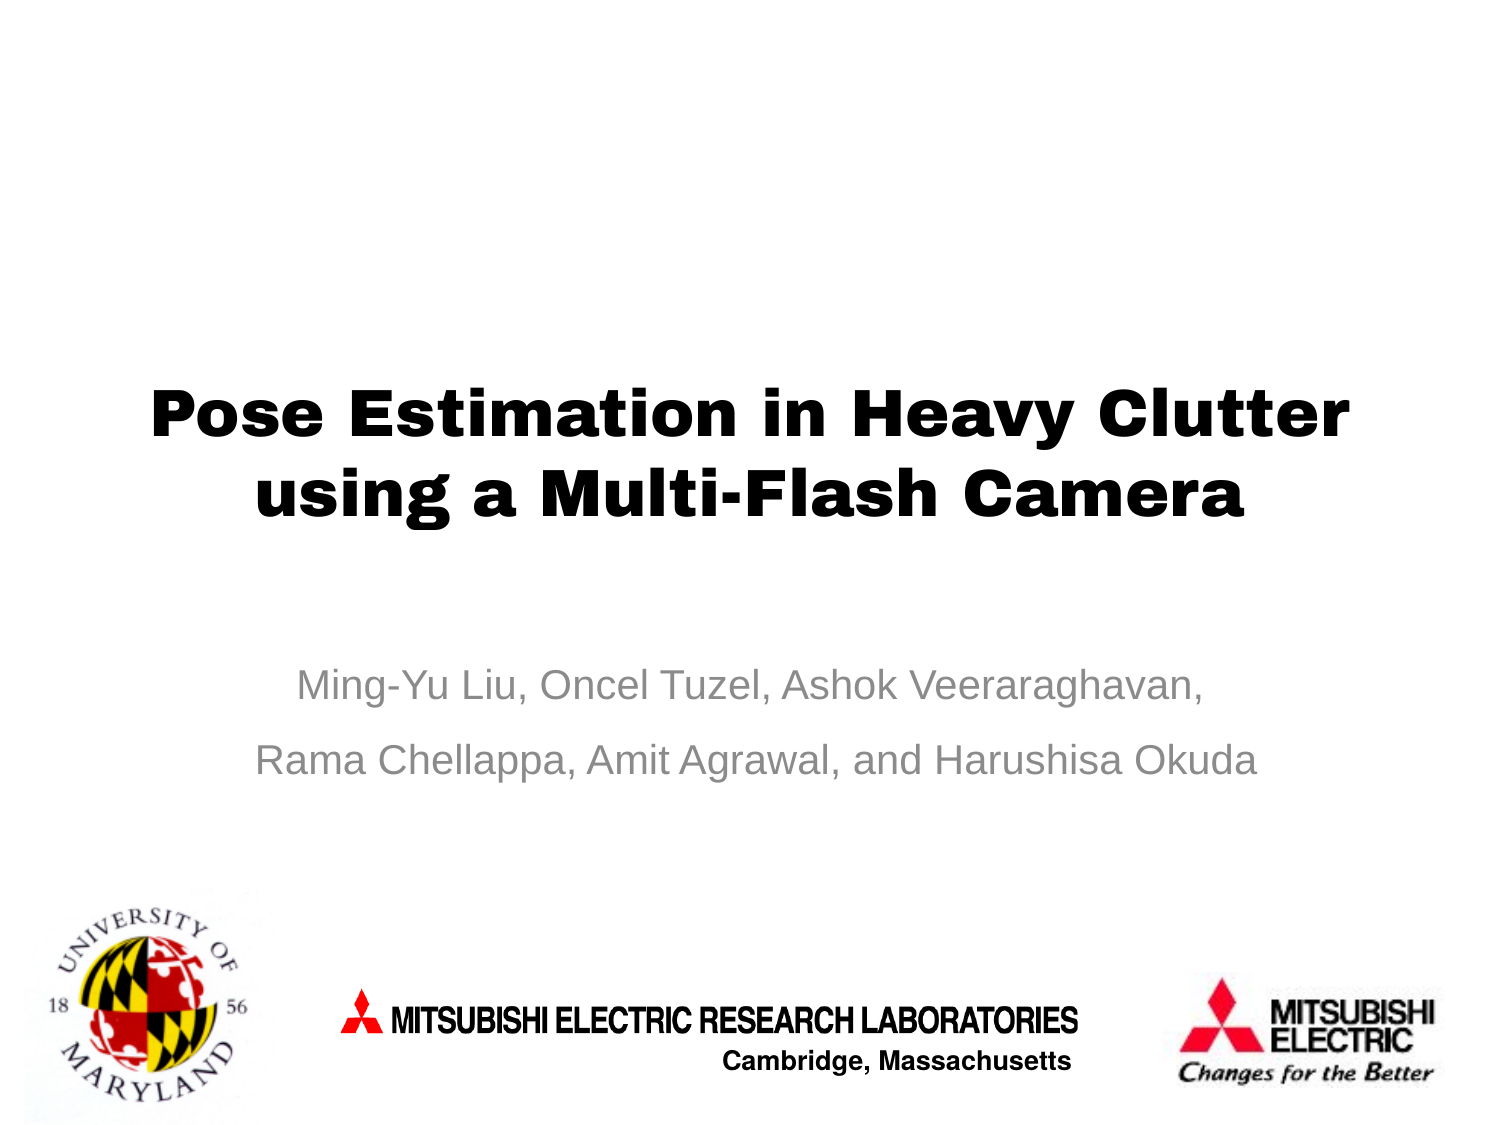

# Pose Estimation in Heavy Clutter using a Multi-Flash Camera
Ming-Yu Liu, Oncel Tuzel, Ashok Veeraraghavan,
Rama Chellappa, Amit Agrawal, and Harushisa Okuda